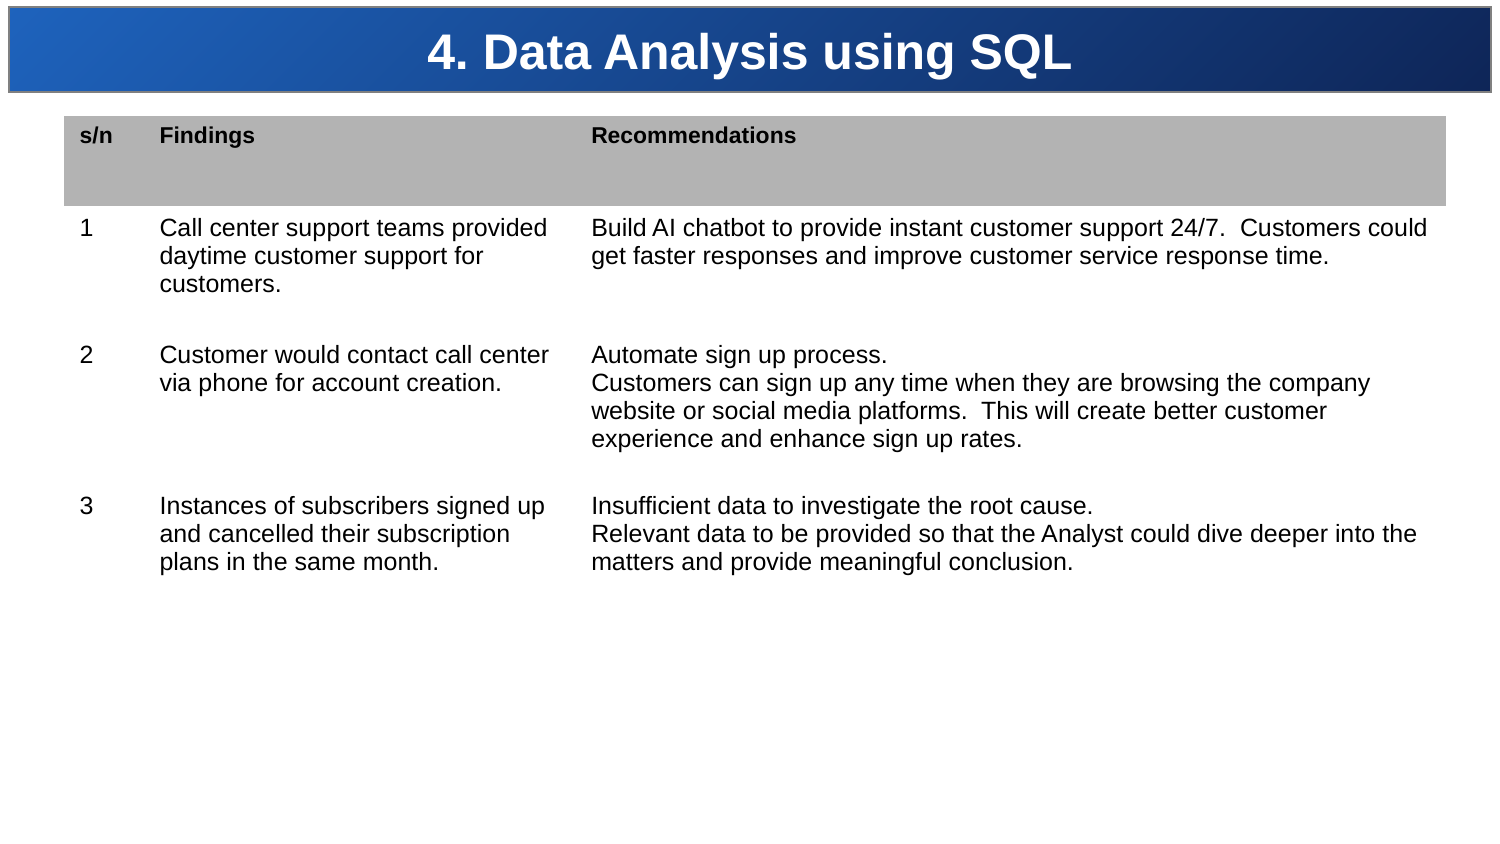

4. Data Analysis using SQL
| s/n | Findings | Recommendations |
| --- | --- | --- |
| 1 | Call center support teams provided daytime customer support for customers. | Build AI chatbot to provide instant customer support 24/7. Customers could get faster responses and improve customer service response time. |
| 2 | Customer would contact call center via phone for account creation. | Automate sign up process. Customers can sign up any time when they are browsing the company website or social media platforms. This will create better customer experience and enhance sign up rates. |
| 3 | Instances of subscribers signed up and cancelled their subscription plans in the same month. | Insufficient data to investigate the root cause. Relevant data to be provided so that the Analyst could dive deeper into the matters and provide meaningful conclusion. |